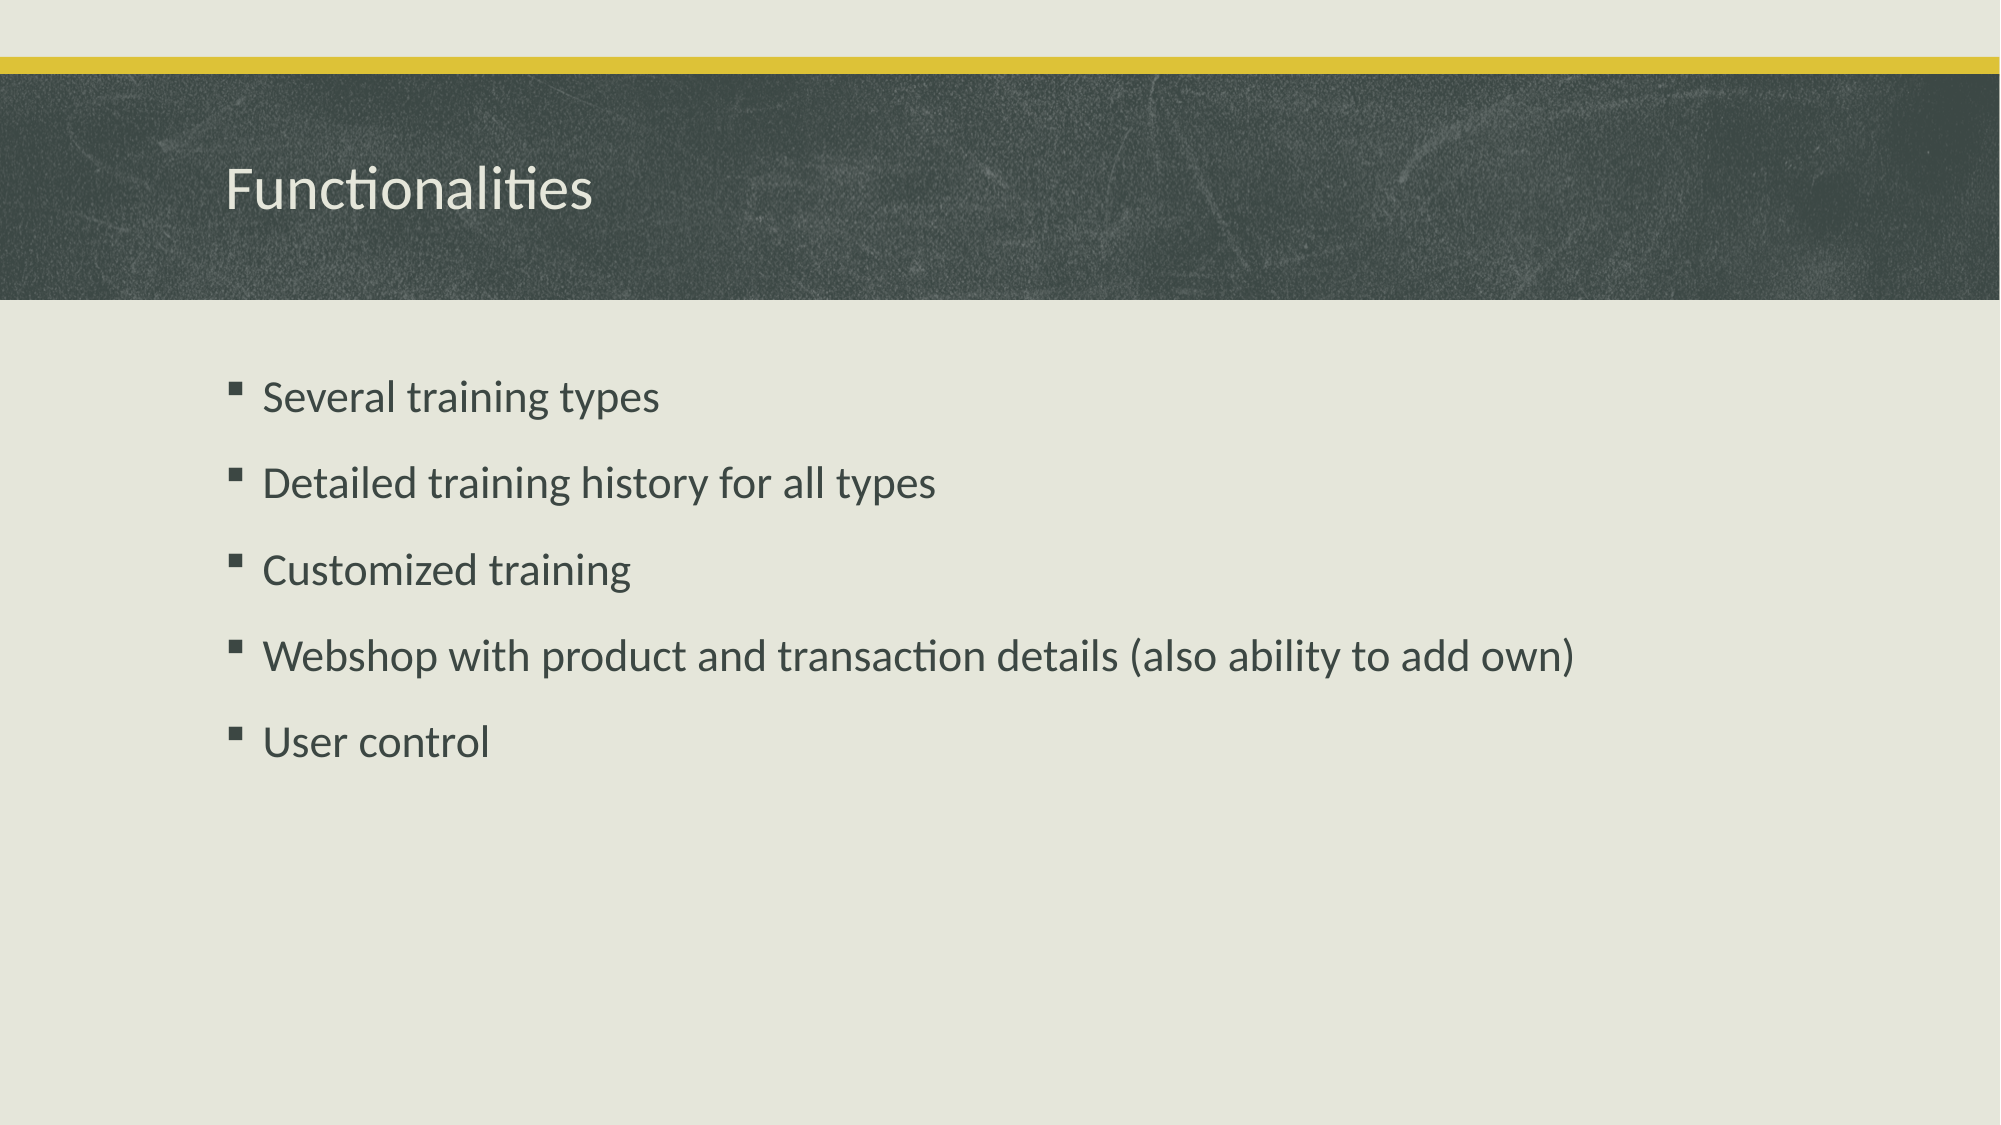

# Functionalities
Several training types
Detailed training history for all types
Customized training
Webshop with product and transaction details (also ability to add own)
User control